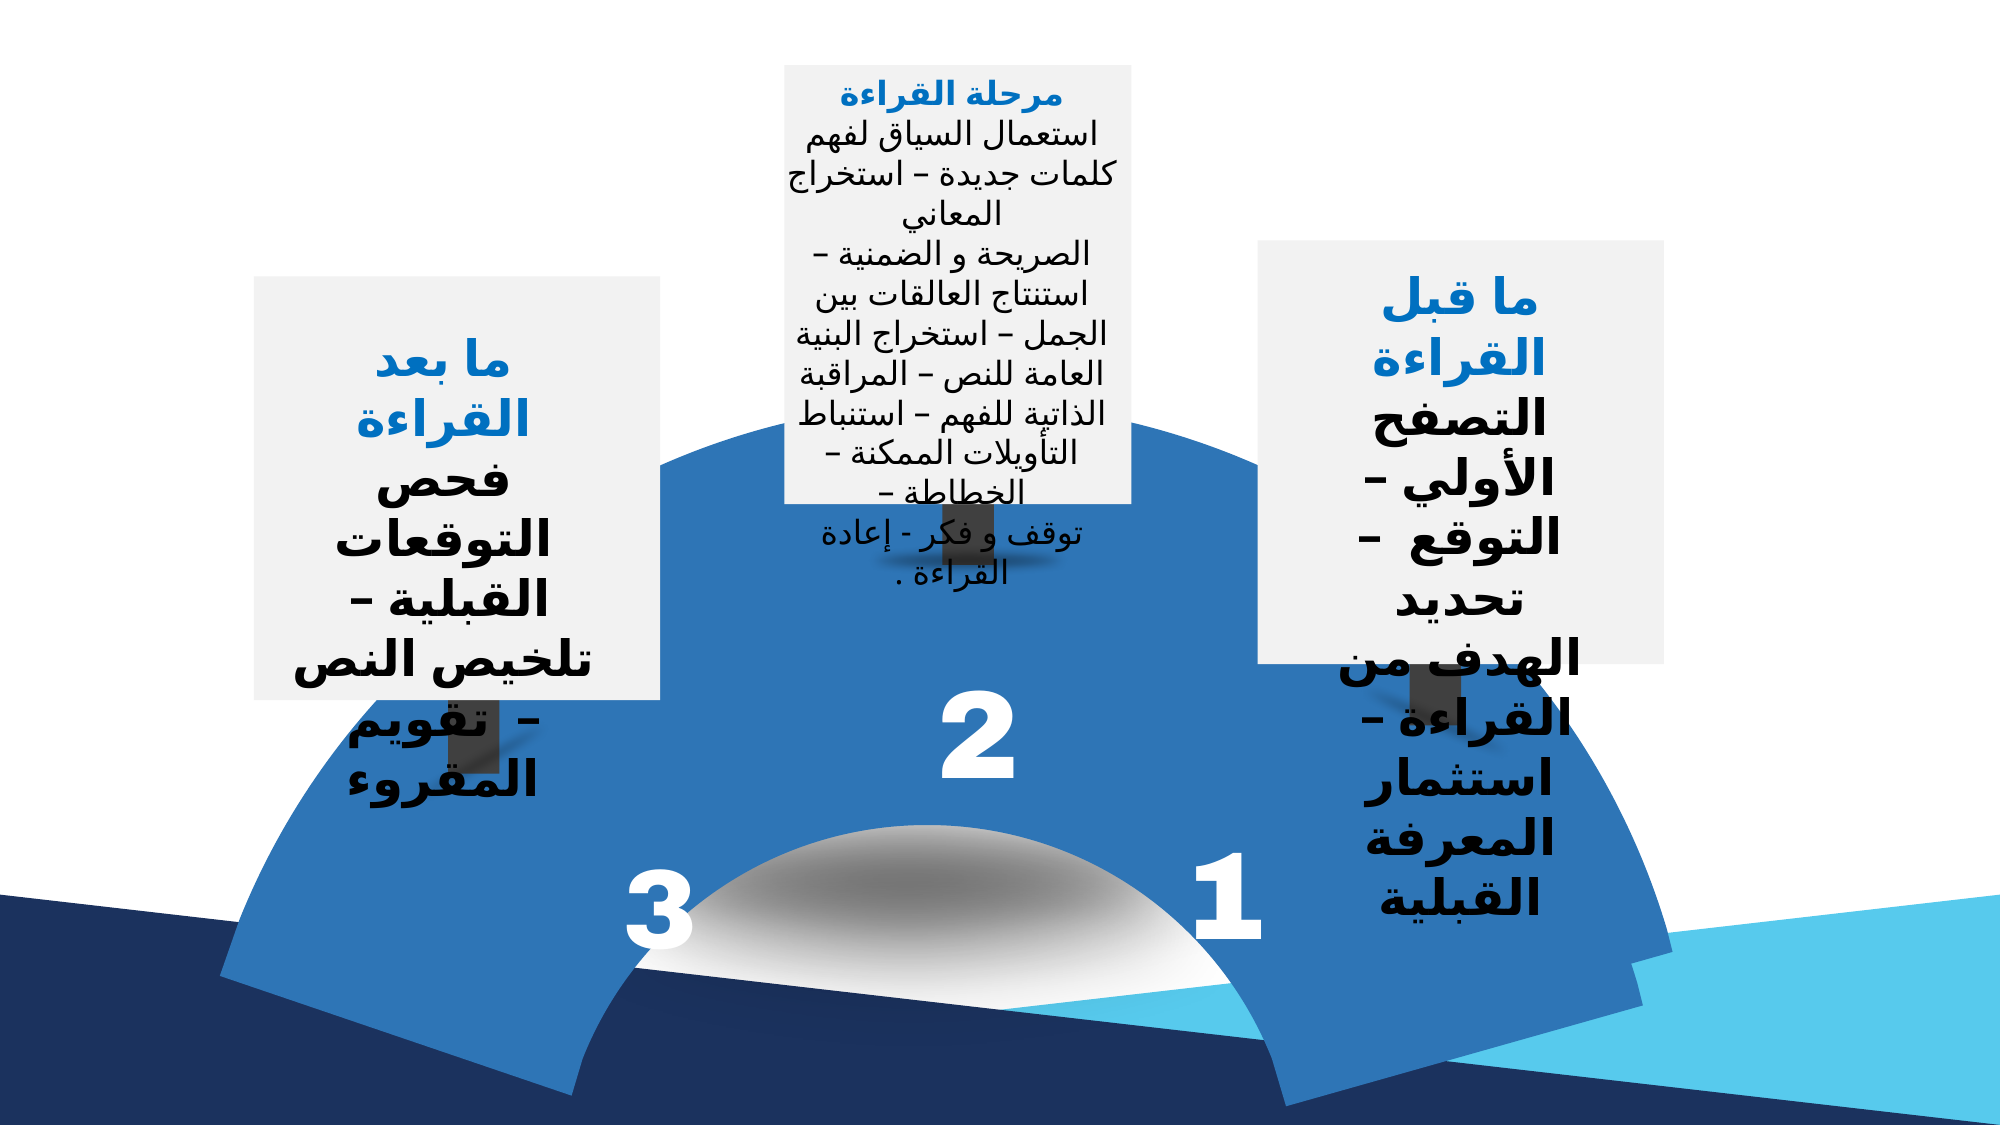

مرحلة القراءة
استعمال السياق لفهم كلمات جديدة – استخراج المعاني
الصريحة و الضمنية – استنتاج العالقات بين الجمل – استخراج البنية العامة للنص – المراقبة الذاتية للفهم – استنباط
التأويلات الممكنة – الخطاطة –
توقف و فكر - إعادة القراءة .

ما قبل القراءة
التصفح الأولي – التوقع  – تحديد الهدف من القراءة –  استثمار المعرفة القبلية

ما بعد القراءة
فحص التوقعات القبلية –  تلخيص النص –  تقويم
المقروء

2

1

3